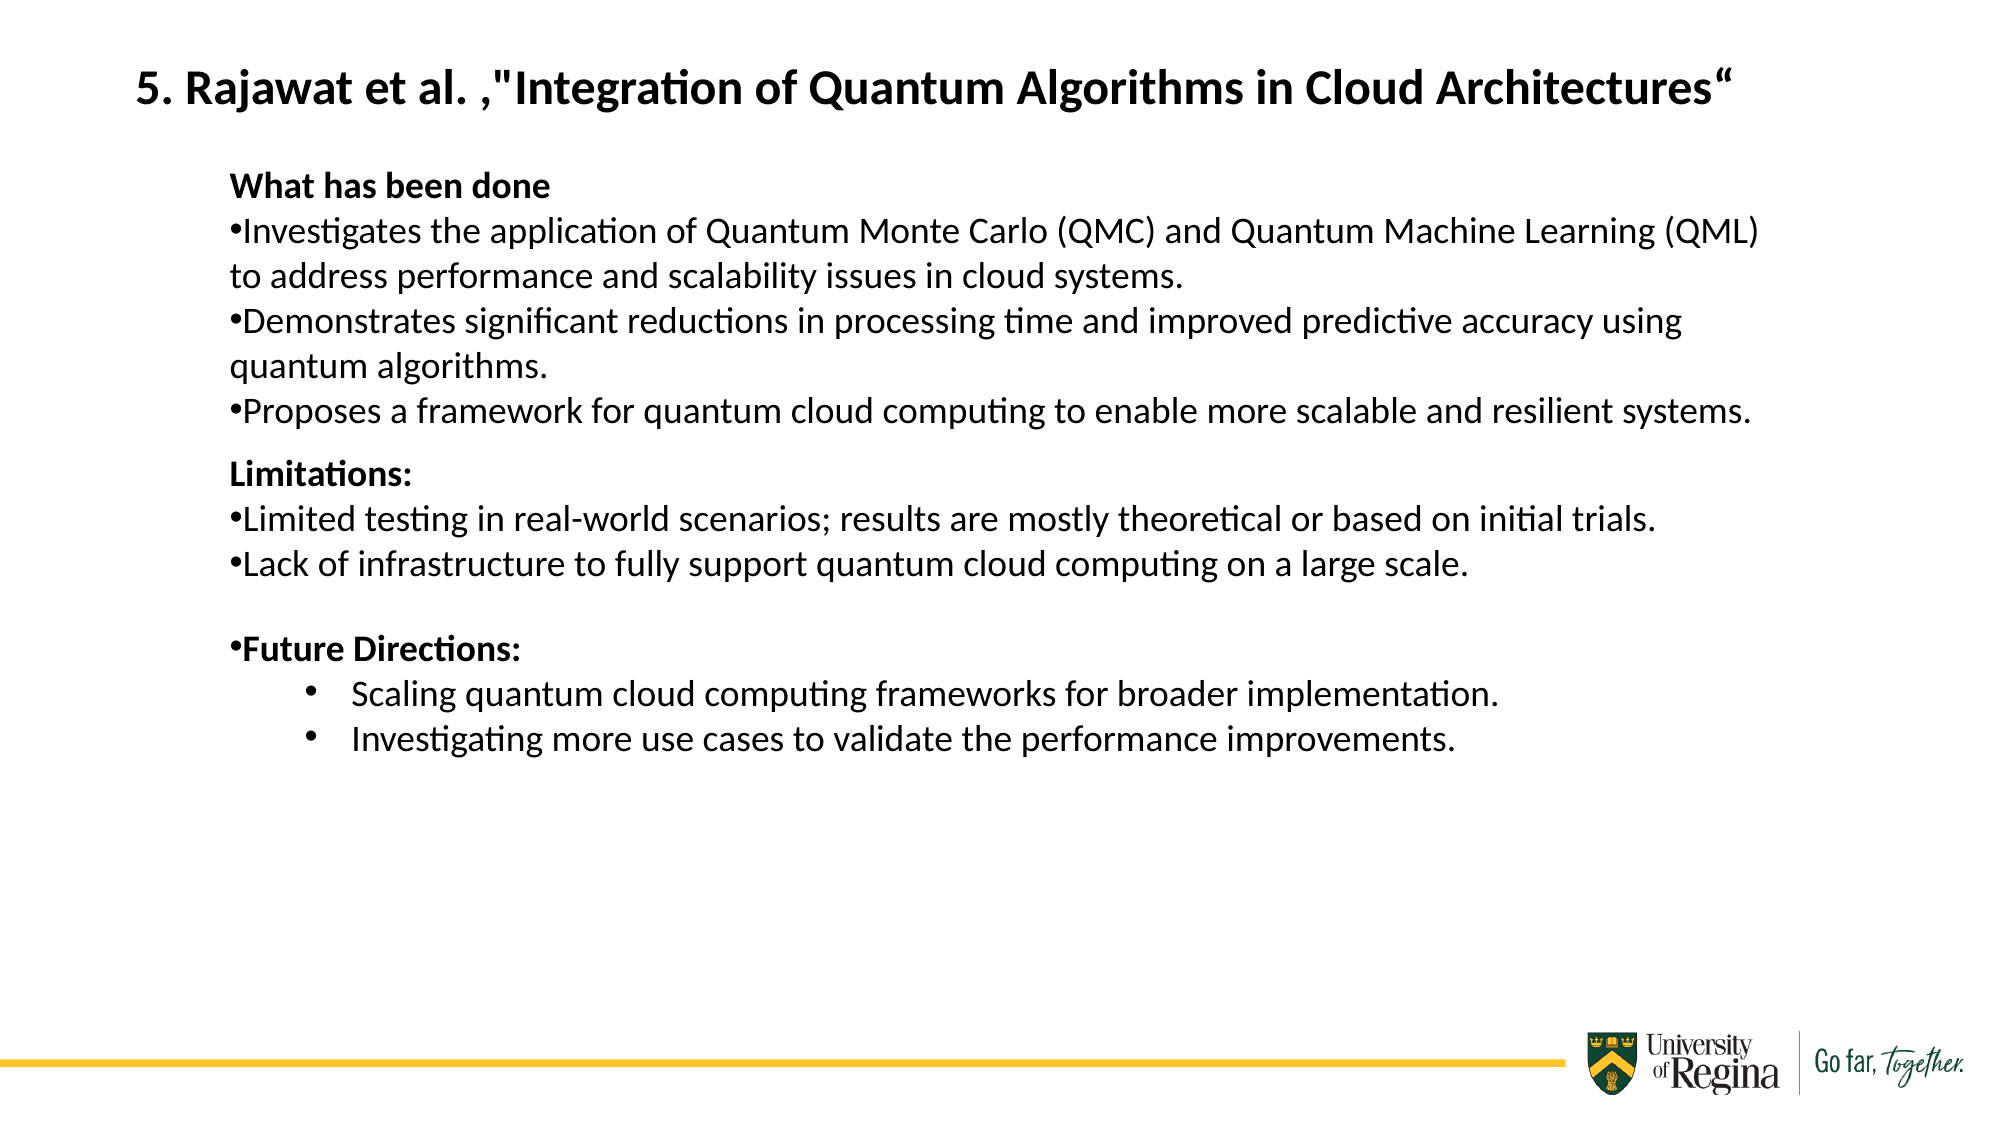

5. Rajawat et al. ,"Integration of Quantum Algorithms in Cloud Architectures“
What has been done
Investigates the application of Quantum Monte Carlo (QMC) and Quantum Machine Learning (QML) to address performance and scalability issues in cloud systems.
Demonstrates significant reductions in processing time and improved predictive accuracy using quantum algorithms.
Proposes a framework for quantum cloud computing to enable more scalable and resilient systems.
Limitations:
Limited testing in real-world scenarios; results are mostly theoretical or based on initial trials.
Lack of infrastructure to fully support quantum cloud computing on a large scale.
Future Directions:
Scaling quantum cloud computing frameworks for broader implementation.
Investigating more use cases to validate the performance improvements.